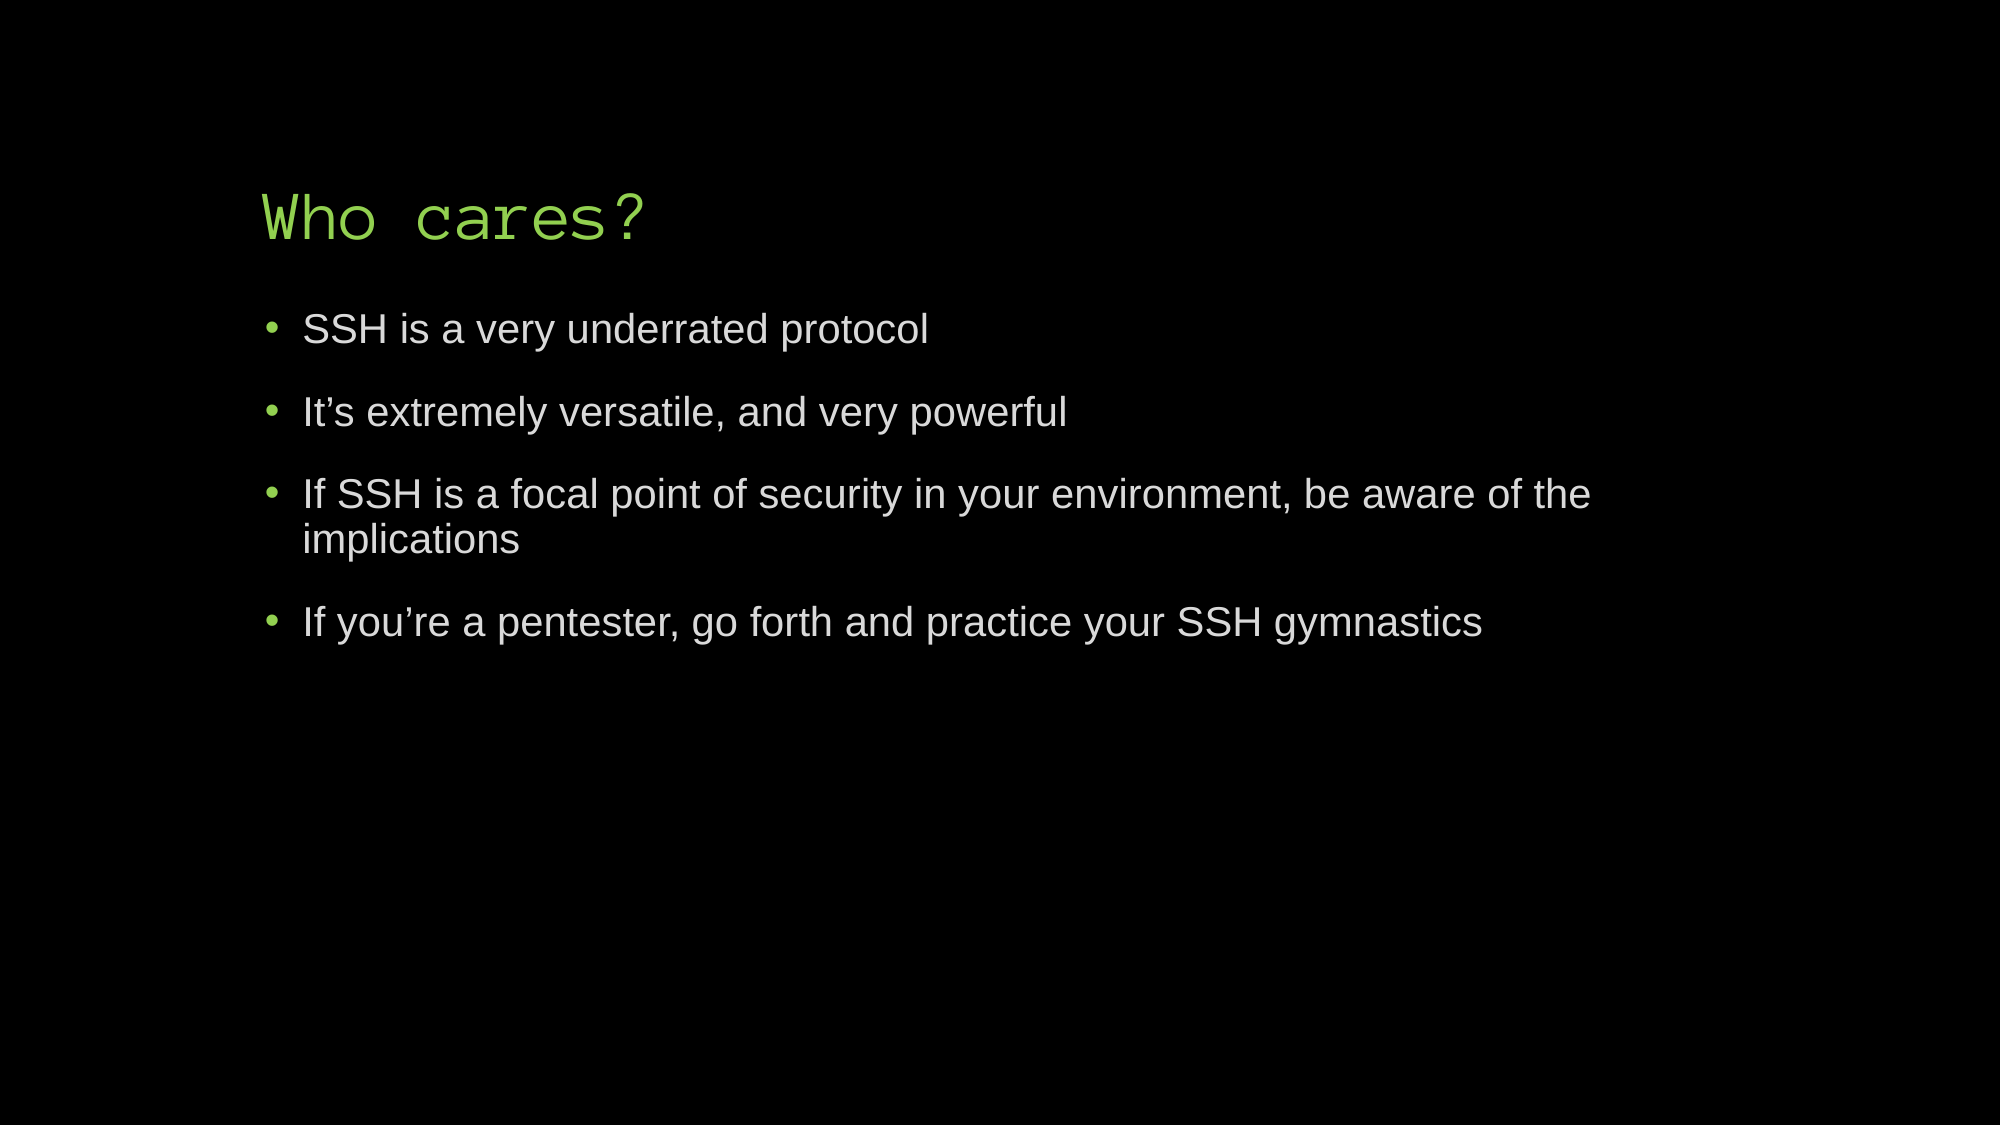

# Who cares?
SSH is a very underrated protocol
It’s extremely versatile, and very powerful
If SSH is a focal point of security in your environment, be aware of the implications
If you’re a pentester, go forth and practice your SSH gymnastics